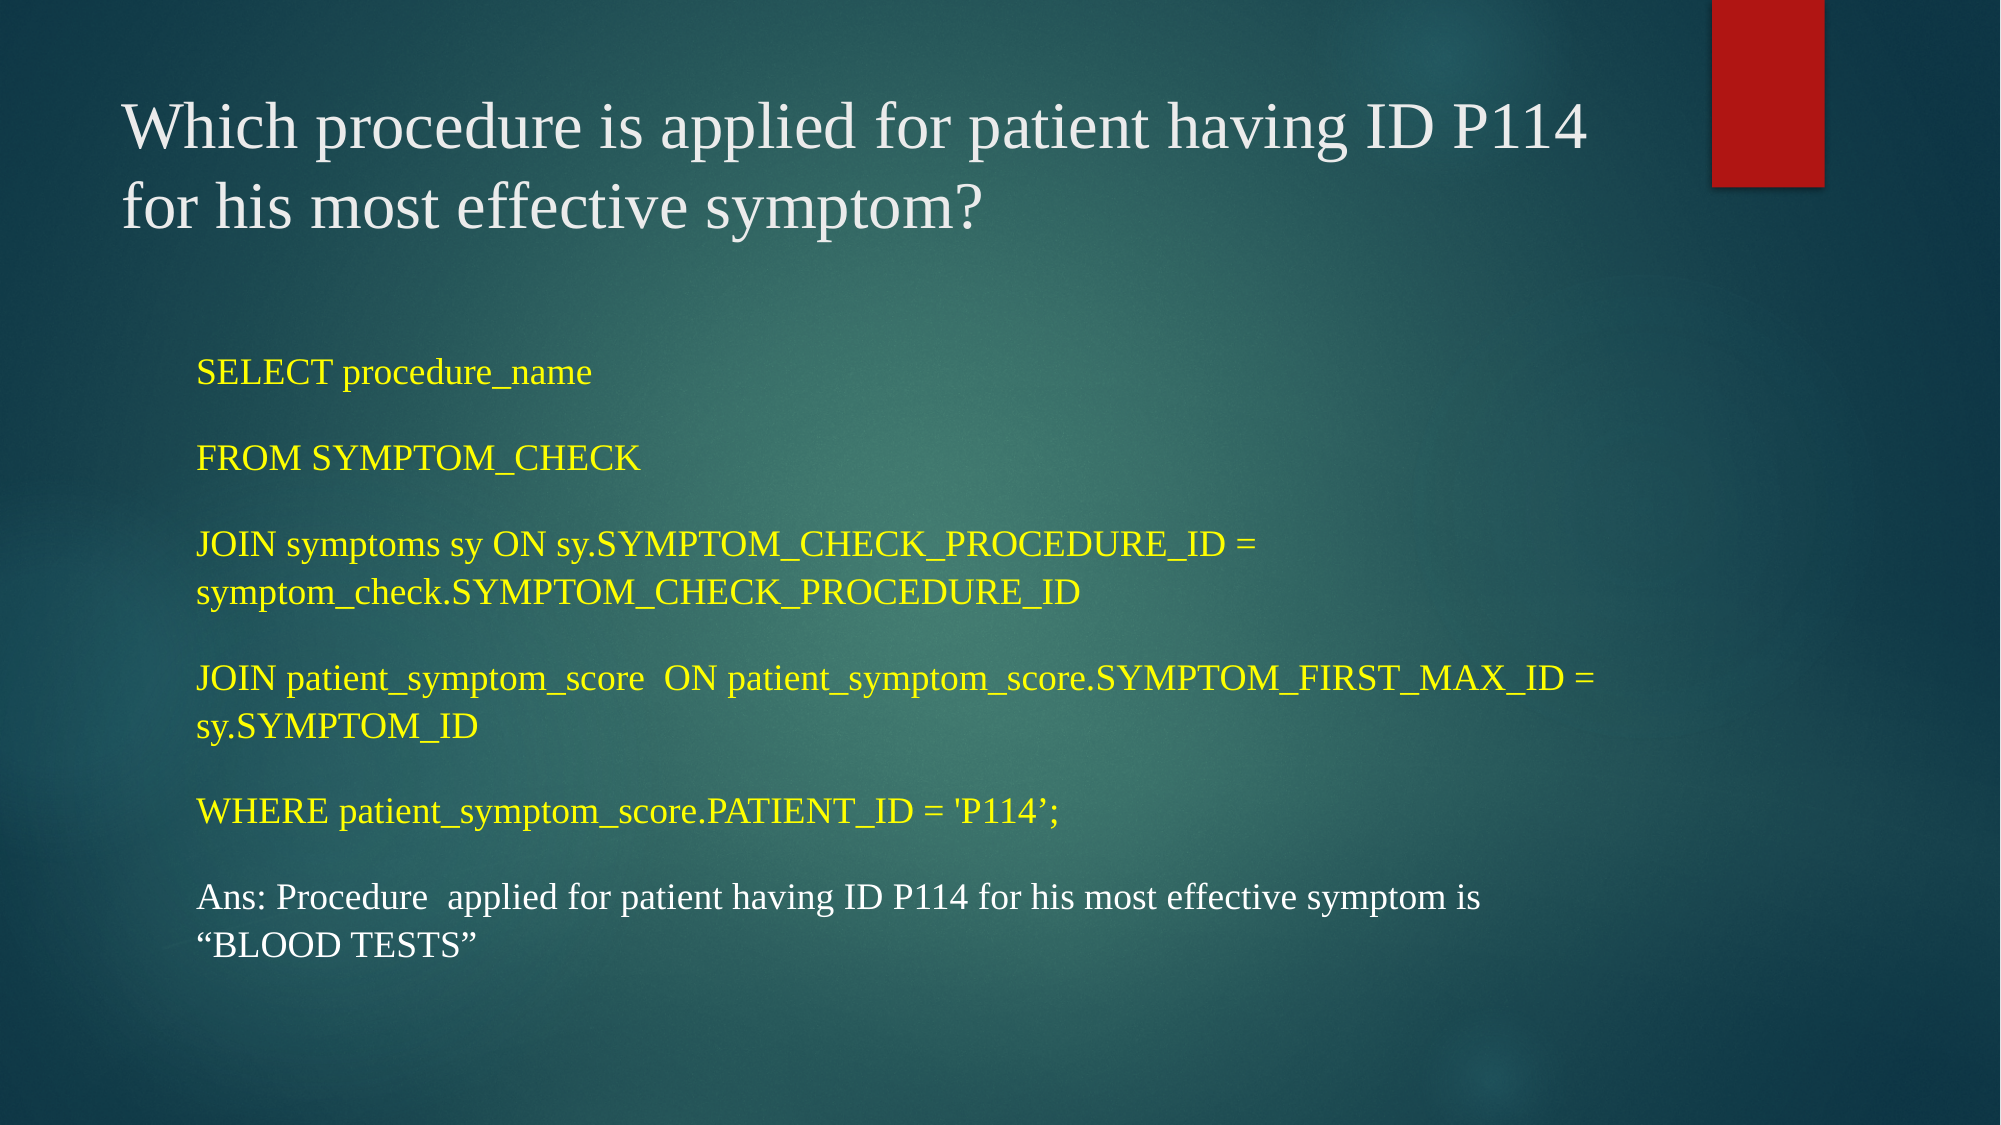

# Which procedure is applied for patient having ID P114 for his most effective symptom?
SELECT procedure_name
FROM SYMPTOM_CHECK
JOIN symptoms sy ON sy.SYMPTOM_CHECK_PROCEDURE_ID = symptom_check.SYMPTOM_CHECK_PROCEDURE_ID
JOIN patient_symptom_score  ON patient_symptom_score.SYMPTOM_FIRST_MAX_ID = sy.SYMPTOM_ID
WHERE patient_symptom_score.PATIENT_ID = 'P114’;
Ans: Procedure  applied for patient having ID P114 for his most effective symptom is “BLOOD TESTS”